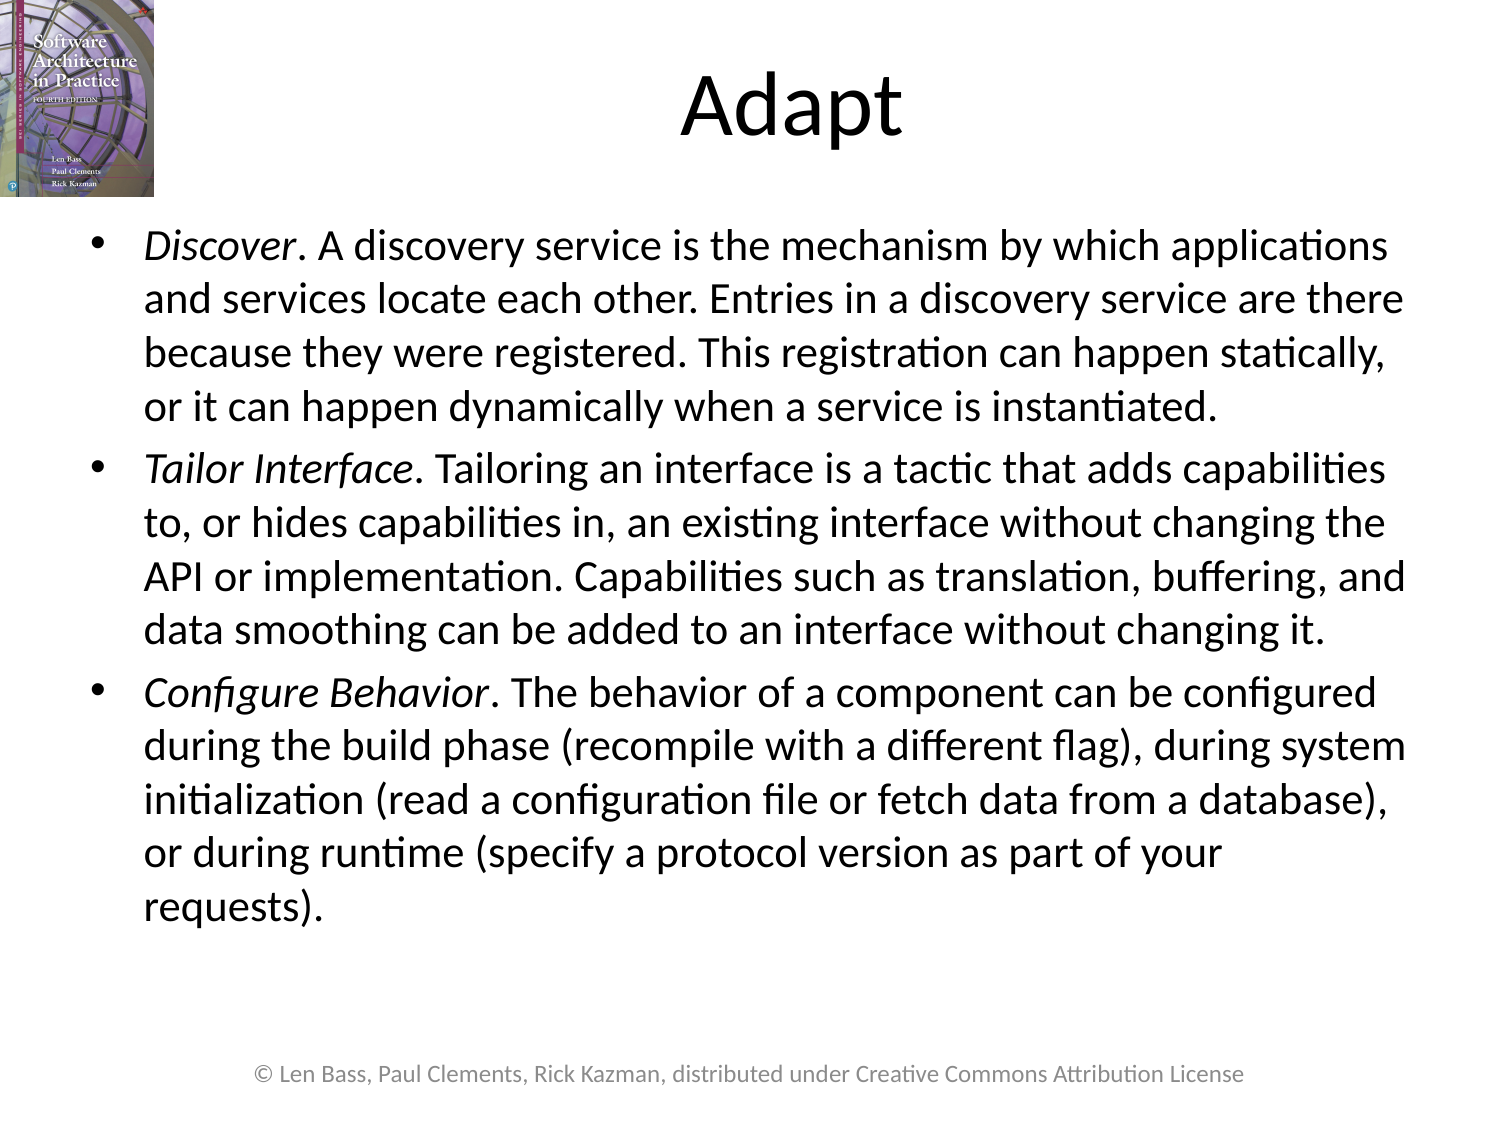

# Adapt
Discover. A discovery service is the mechanism by which applications and services locate each other. Entries in a discovery service are there because they were registered. This registration can happen statically, or it can happen dynamically when a service is instantiated.
Tailor Interface. Tailoring an interface is a tactic that adds capabilities to, or hides capabilities in, an existing interface without changing the API or implementation. Capabilities such as translation, buffering, and data smoothing can be added to an interface without changing it.
Configure Behavior. The behavior of a component can be configured during the build phase (recompile with a different flag), during system initialization (read a configuration file or fetch data from a database), or during runtime (specify a protocol version as part of your requests).

© Len Bass, Paul Clements, Rick Kazman, distributed under Creative Commons Attribution License